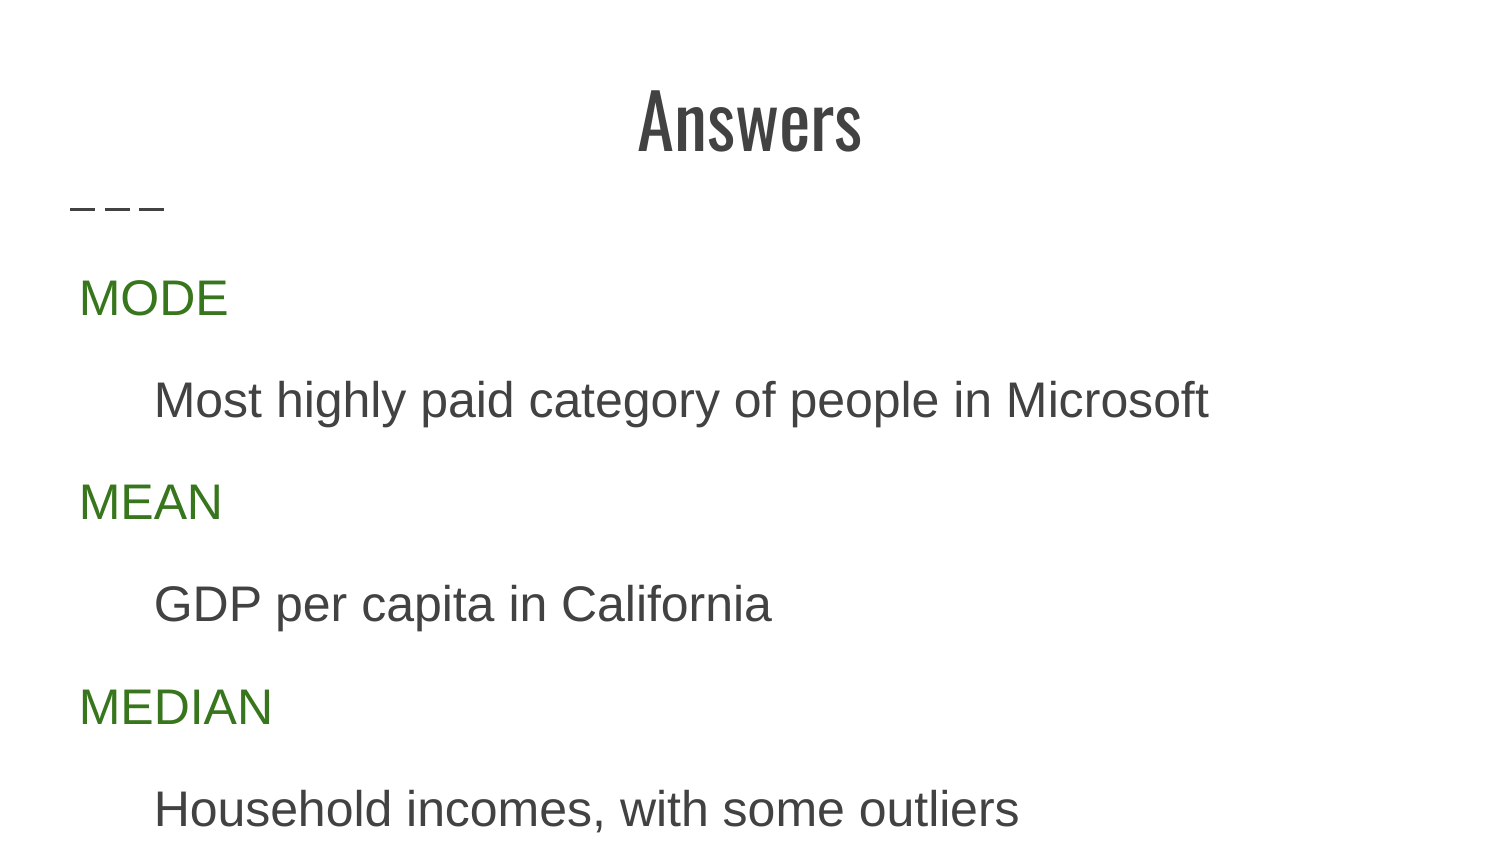

# Answers
MODE
Most highly paid category of people in Microsoft
MEAN
GDP per capita in California
MEDIAN
Household incomes, with some outliers